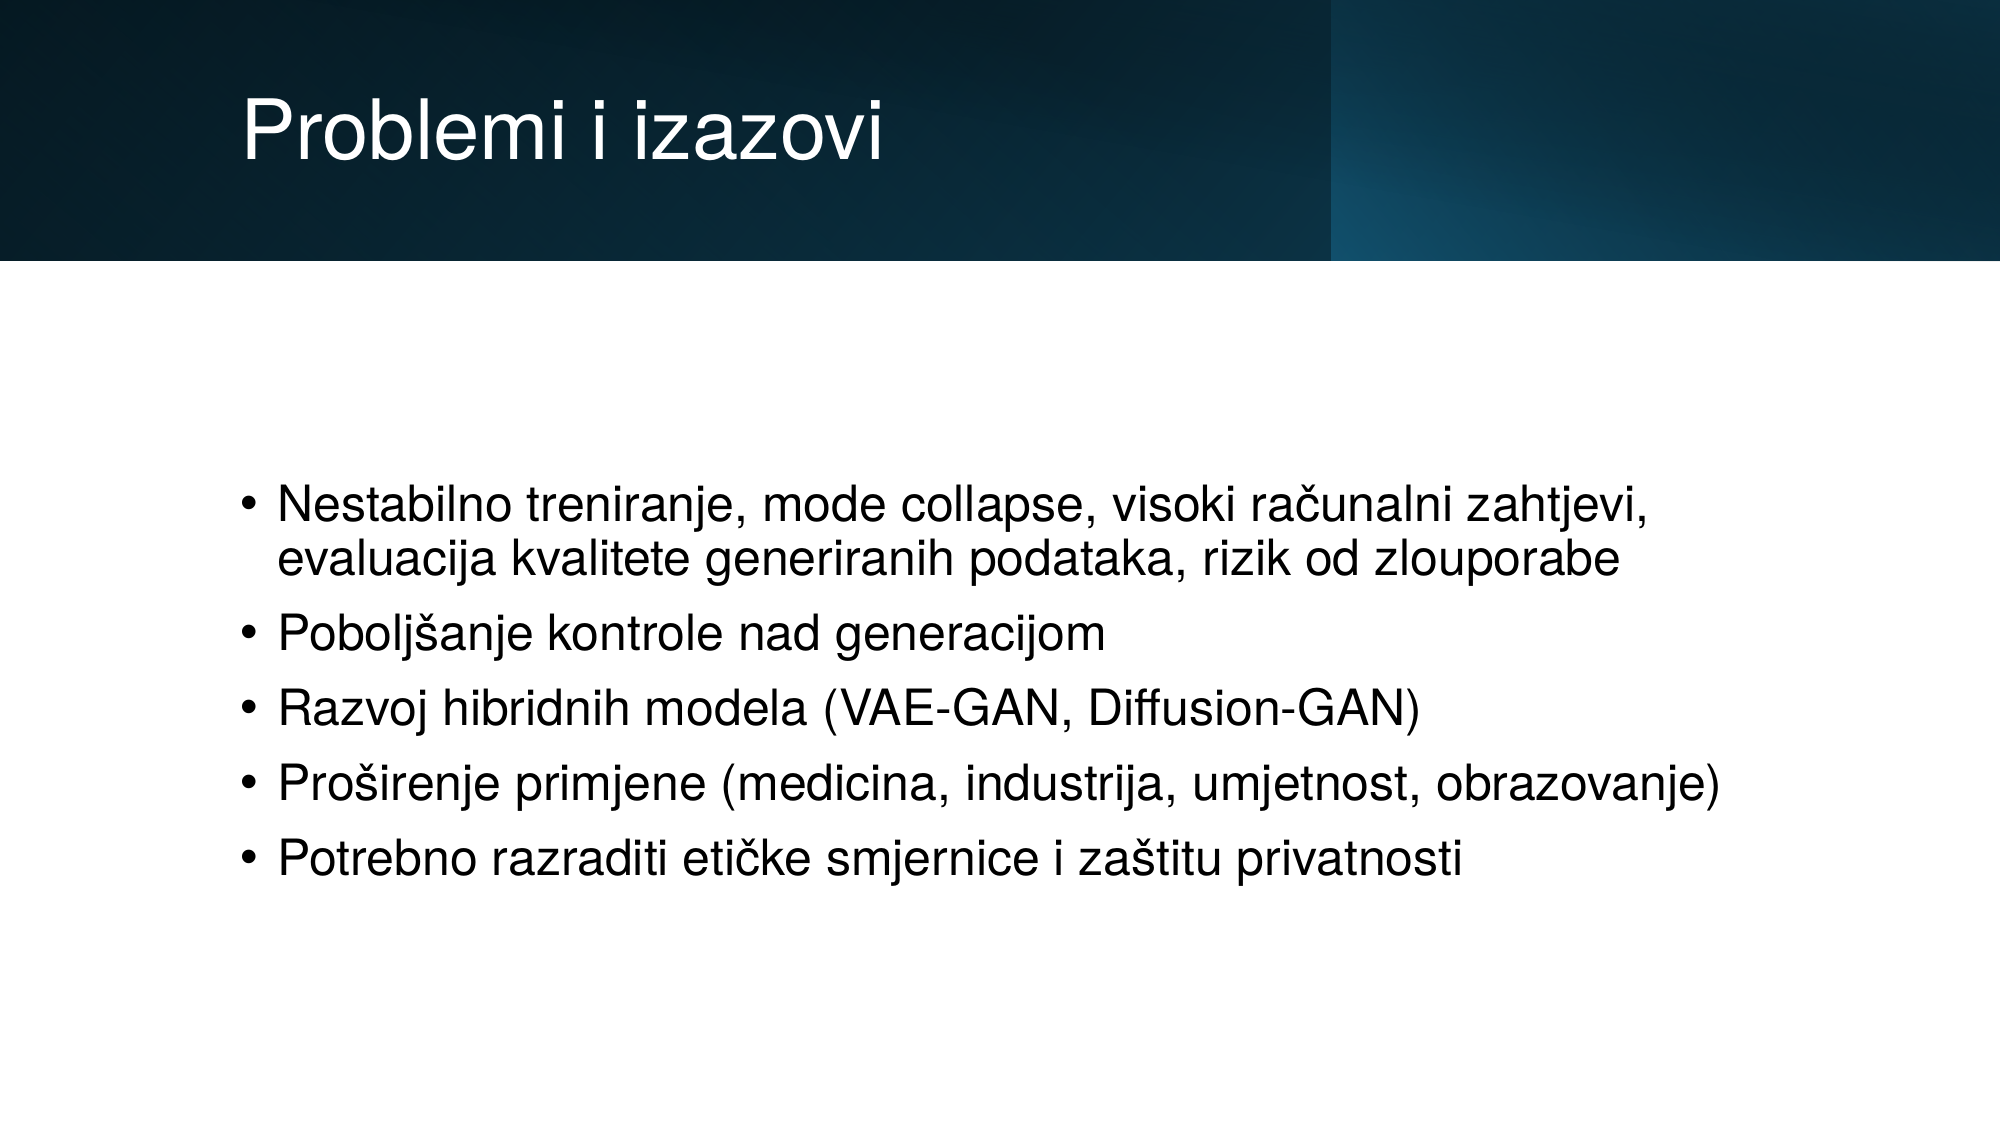

# Problemi i izazovi
Nestabilno treniranje, mode collapse, visoki računalni zahtjevi, evaluacija kvalitete generiranih podataka, rizik od zlouporabe
Poboljšanje kontrole nad generacijom
Razvoj hibridnih modela (VAE-GAN, Diffusion-GAN)
Proširenje primjene (medicina, industrija, umjetnost, obrazovanje)
Potrebno razraditi etičke smjernice i zaštitu privatnosti